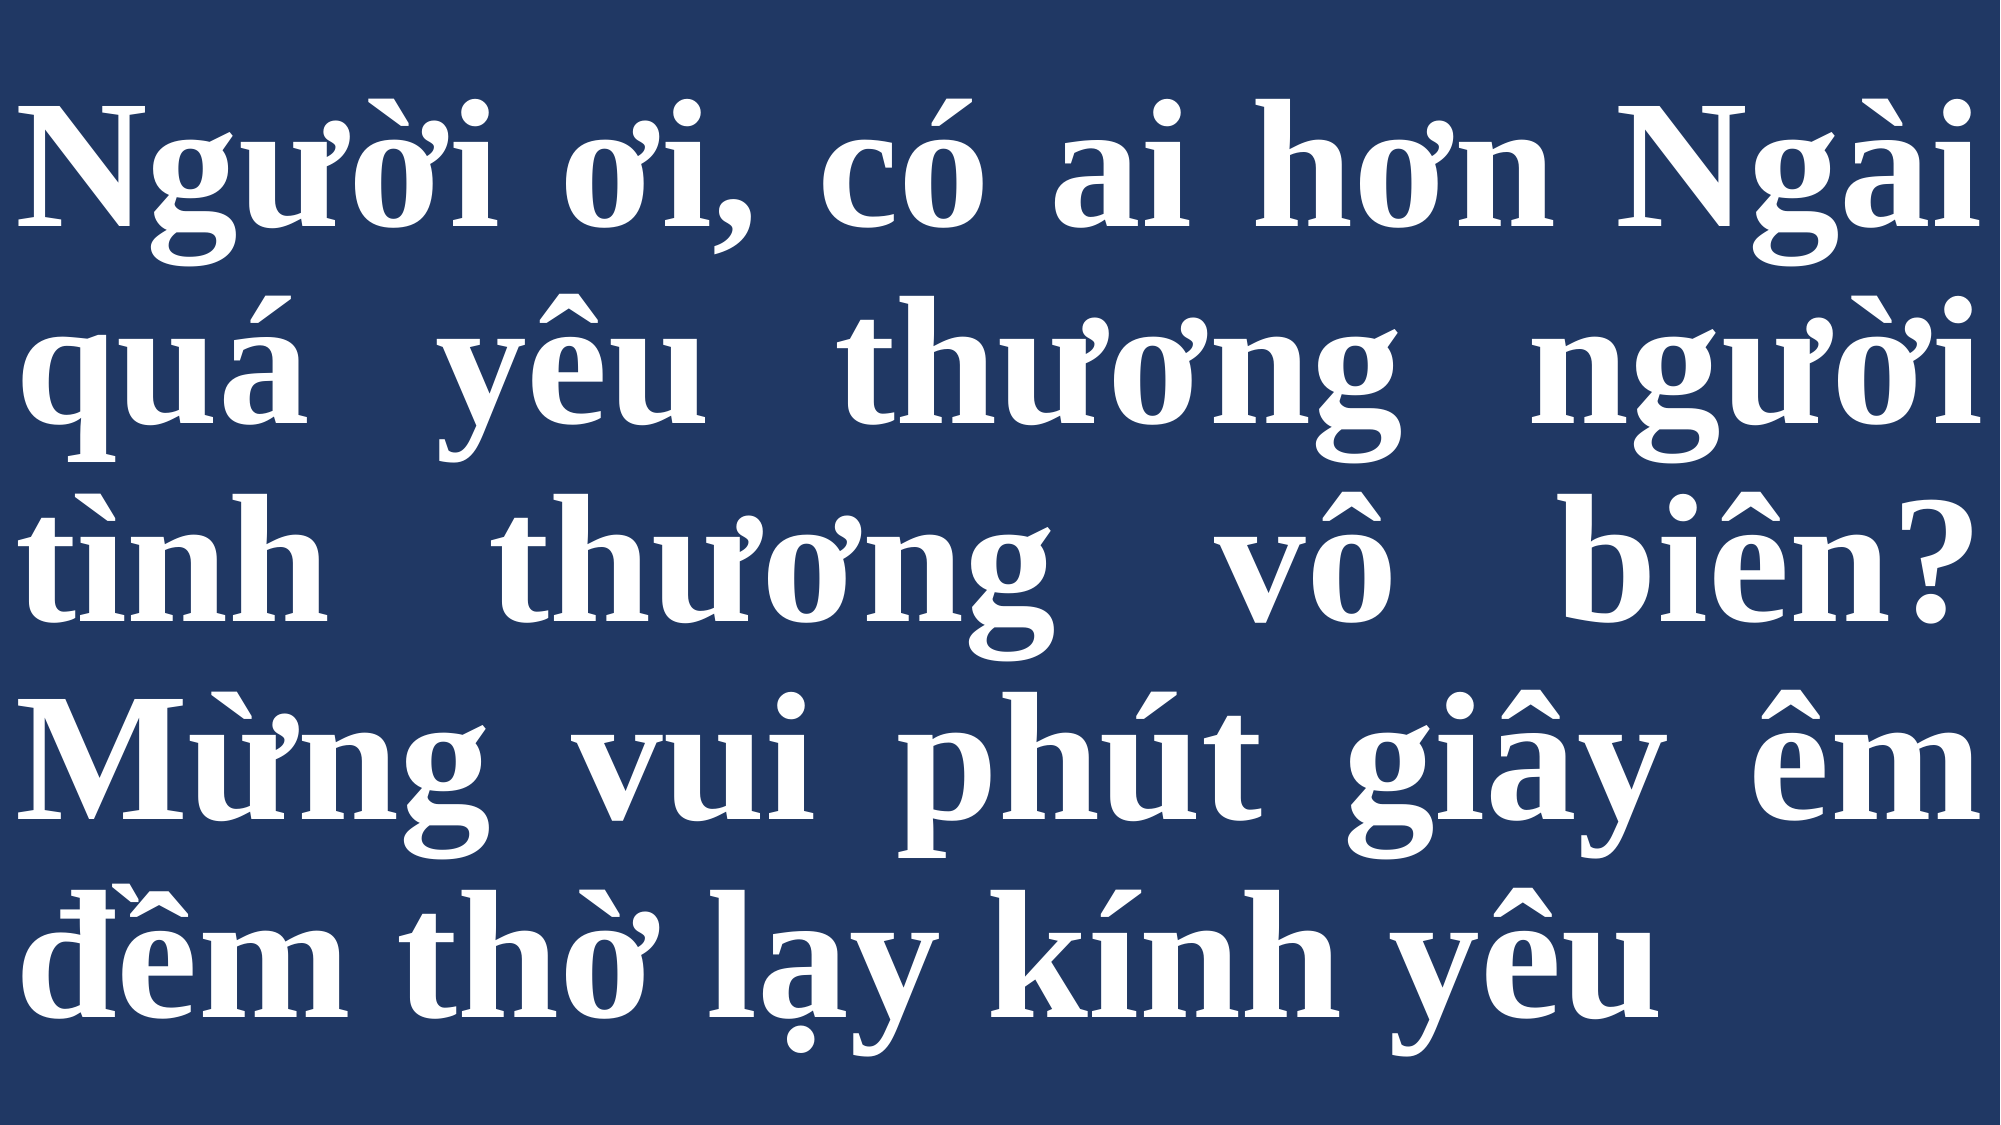

# Người ơi, có ai hơn Ngài quá yêu thương người tình thương vô biên? Mừng vui phút giây êm đềm thờ lạy kính yêu